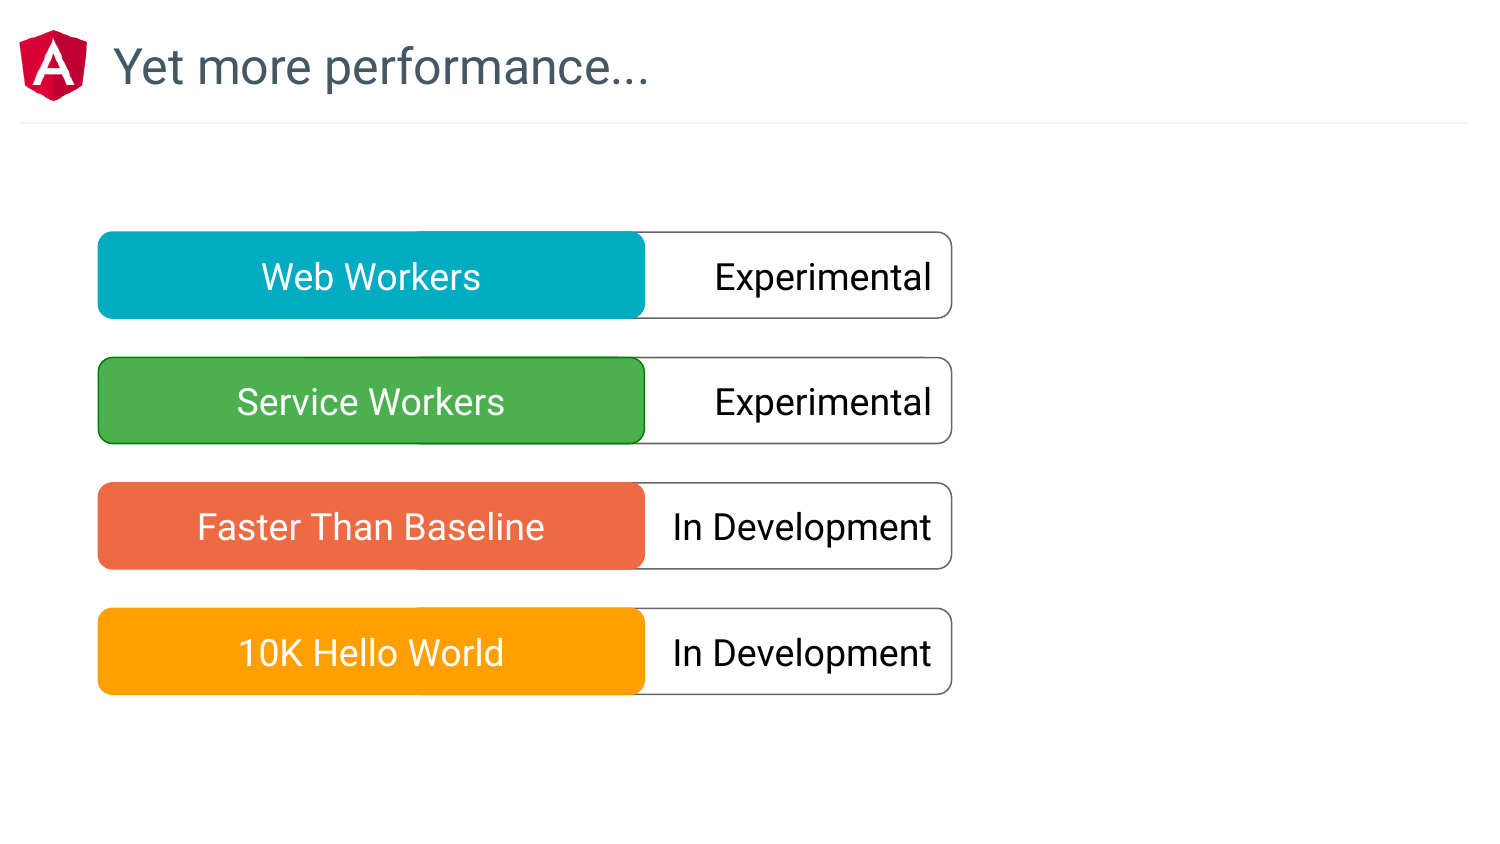

# Yet more performance...
Web Workers
Experimental
Service Workers
Experimental
Faster Than Baseline
In Development
10K Hello World
In Development